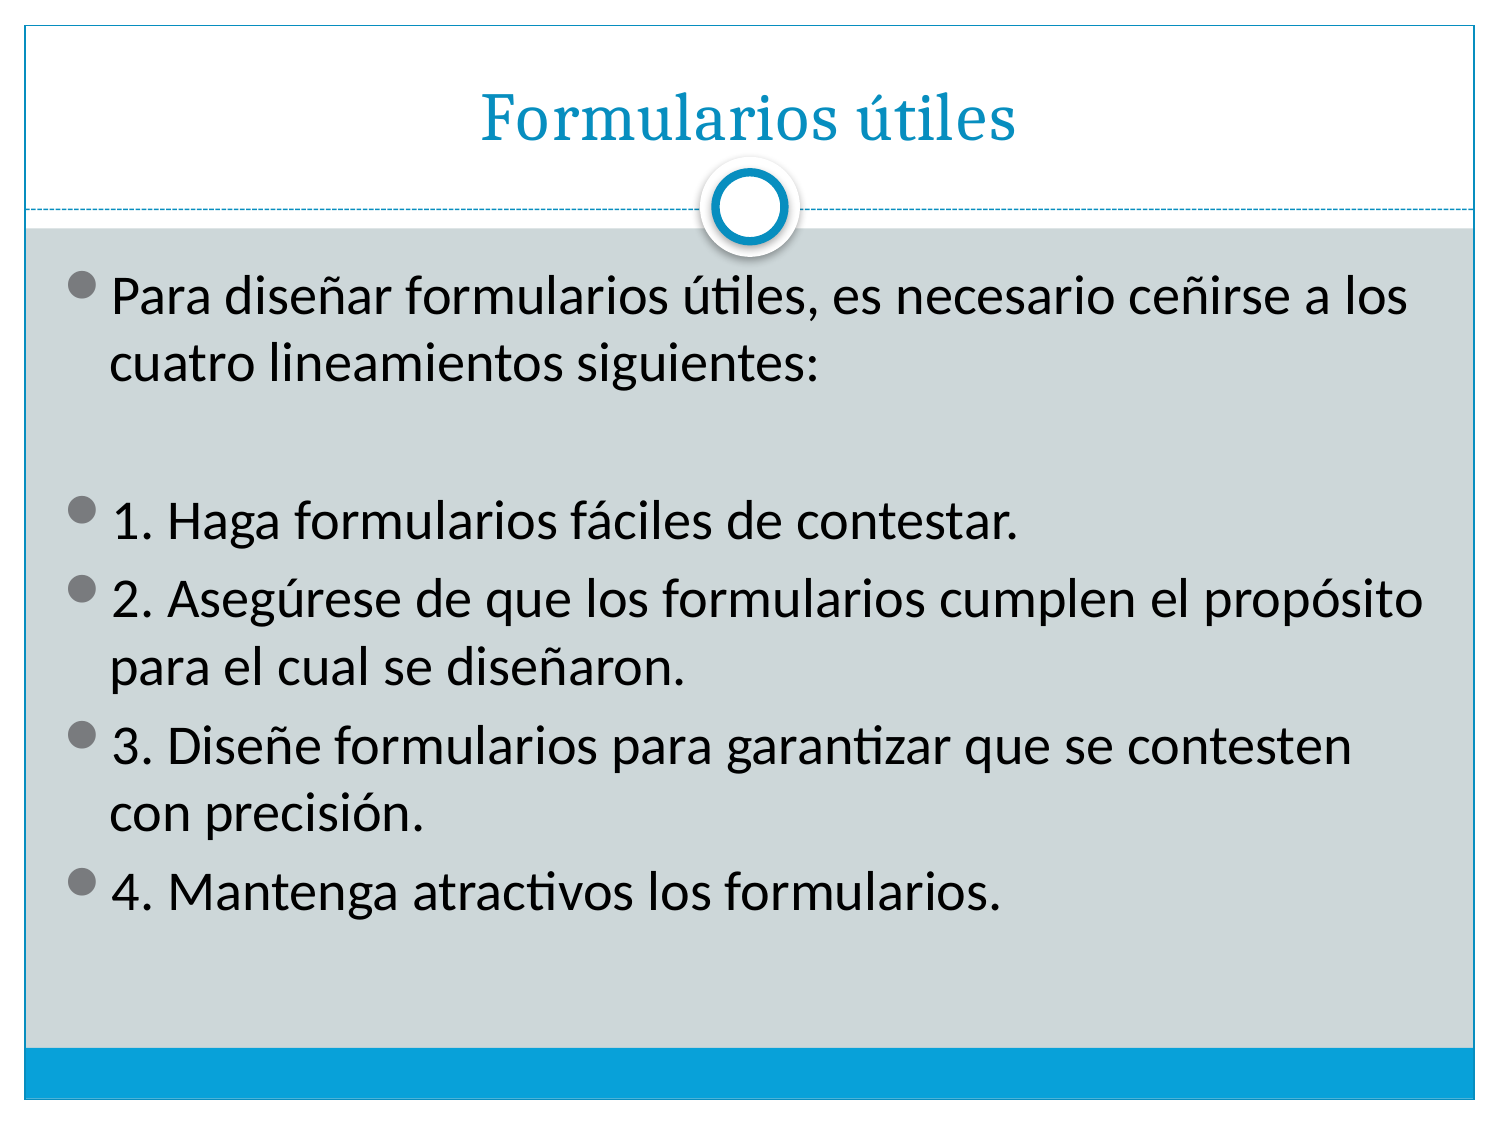

# Formularios útiles
Para diseñar formularios útiles, es necesario ceñirse a los cuatro lineamientos siguientes:

1. Haga formularios fáciles de contestar.
2. Asegúrese de que los formularios cumplen el propósito para el cual se diseñaron.
3. Diseñe formularios para garantizar que se contesten con precisión.
4. Mantenga atractivos los formularios.